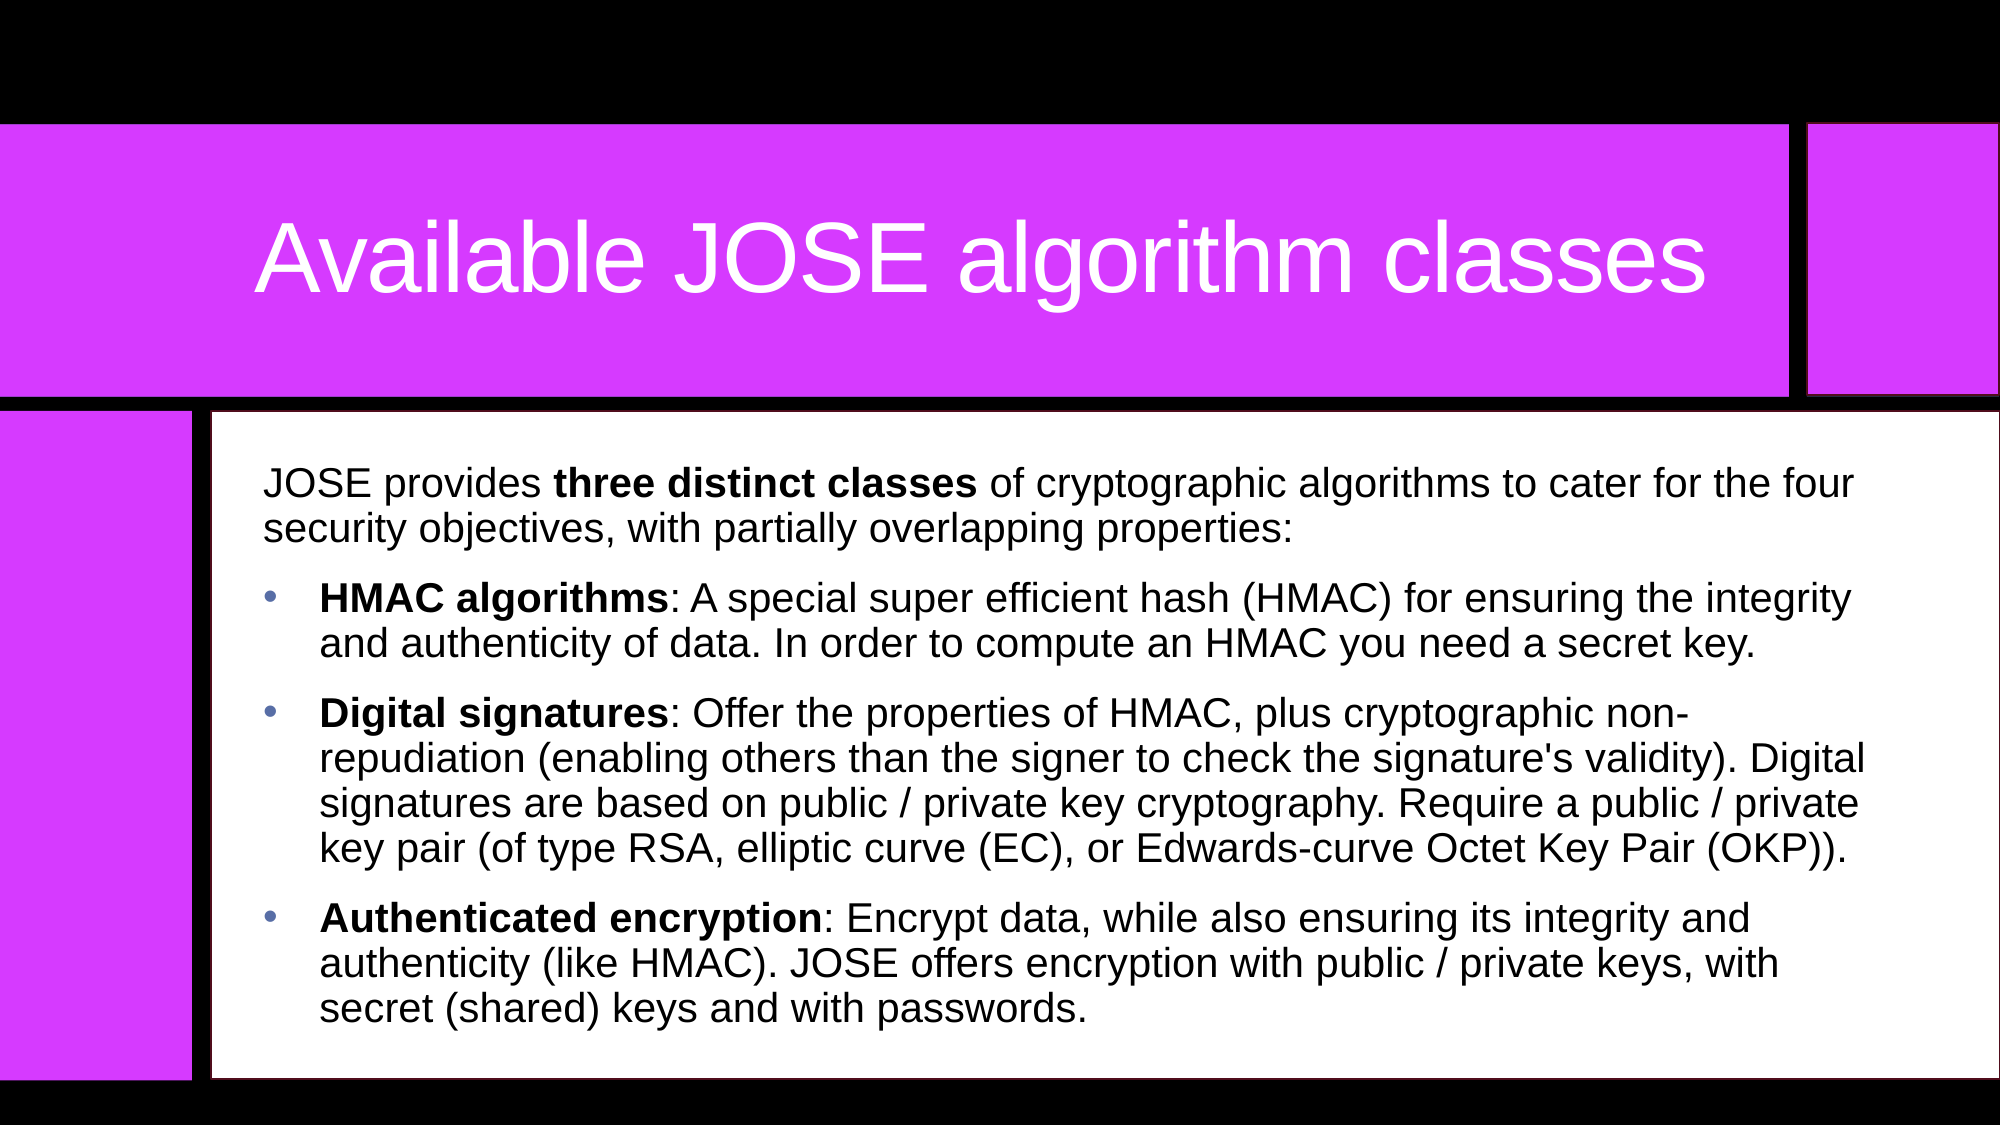

# Available JOSE algorithm classes

JOSE provides three distinct classes of cryptographic algorithms to cater for the four security objectives, with partially overlapping properties:
HMAC algorithms: A special super efficient hash (HMAC) for ensuring the integrity and authenticity of data. In order to compute an HMAC you need a secret key.
Digital signatures: Offer the properties of HMAC, plus cryptographic non-repudiation (enabling others than the signer to check the signature's validity). Digital signatures are based on public / private key cryptography. Require a public / private key pair (of type RSA, elliptic curve (EC), or Edwards-curve Octet Key Pair (OKP)).
Authenticated encryption: Encrypt data, while also ensuring its integrity and authenticity (like HMAC). JOSE offers encryption with public / private keys, with secret (shared) keys and with passwords.